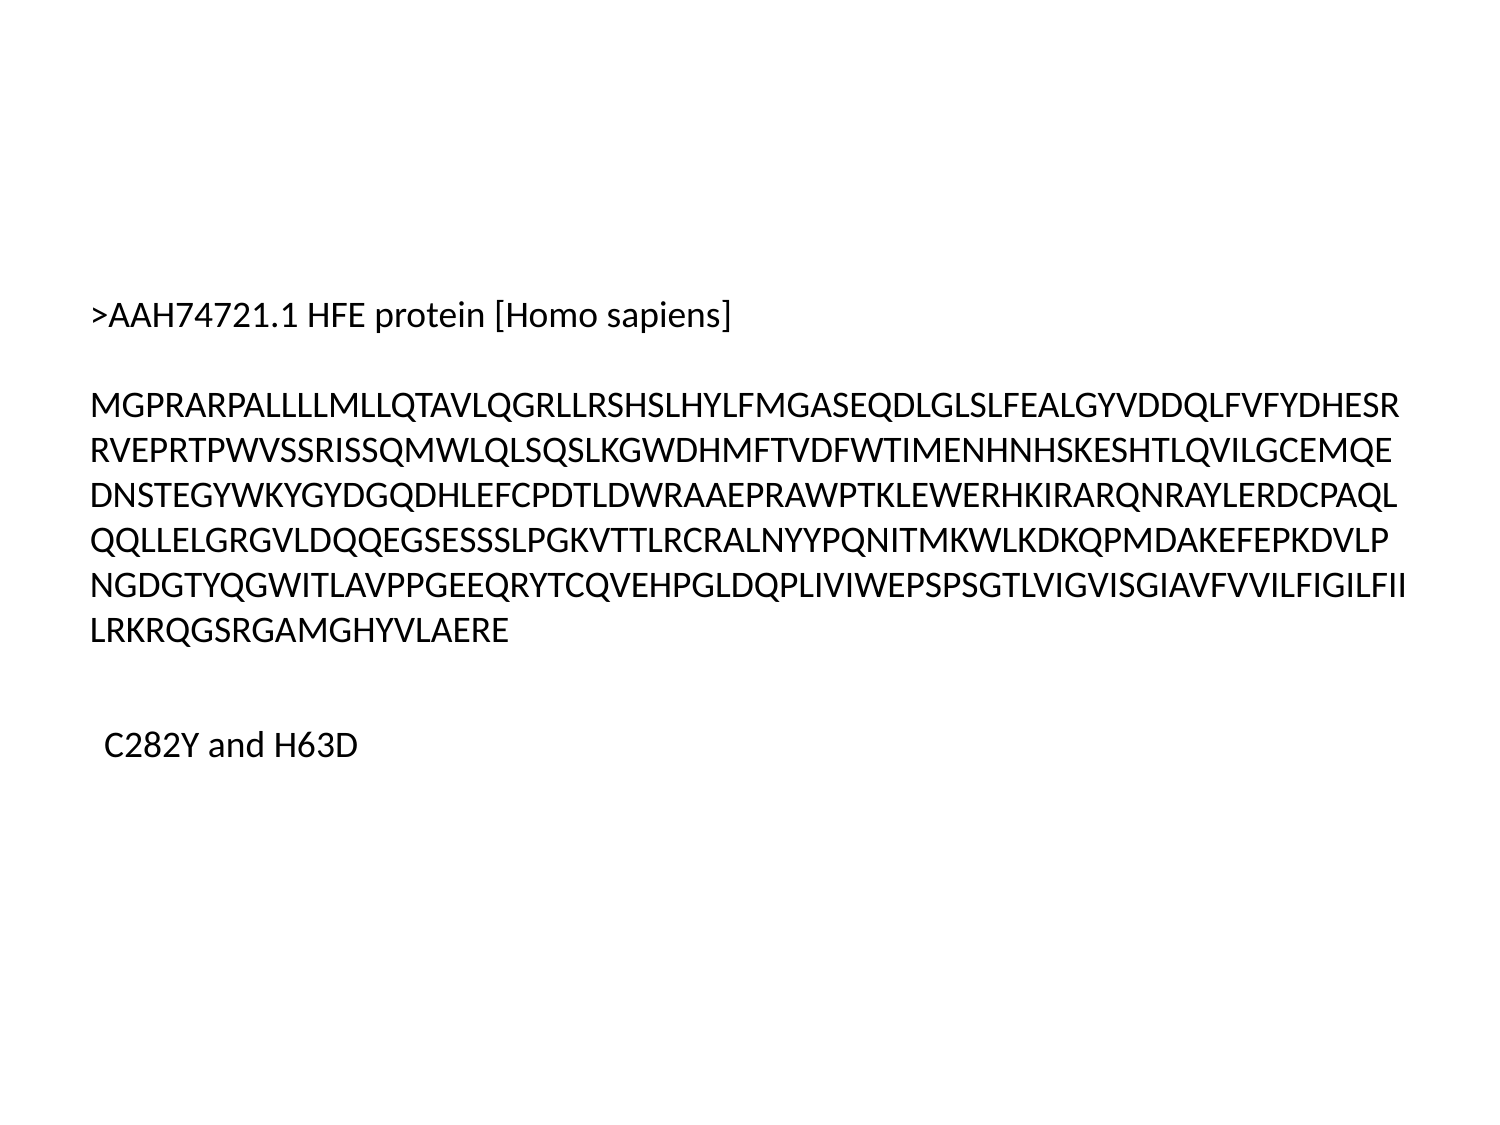

>AAH74721.1 HFE protein [Homo sapiens]

MGPRARPALLLLMLLQTAVLQGRLLRSHSLHYLFMGASEQDLGLSLFEALGYVDDQLFVFYDHESRRVEPRTPWVSSRISSQMWLQLSQSLKGWDHMFTVDFWTIMENHNHSKESHTLQVILGCEMQEDNSTEGYWKYGYDGQDHLEFCPDTLDWRAAEPRAWPTKLEWERHKIRARQNRAYLERDCPAQLQQLLELGRGVLDQQEGSESSSLPGKVTTLRCRALNYYPQNITMKWLKDKQPMDAKEFEPKDVLPNGDGTYQGWITLAVPPGEEQRYTCQVEHPGLDQPLIVIWEPSPSGTLVIGVISGIAVFVVILFIGILFIILRKRQGSRGAMGHYVLAERE
C282Y and H63D